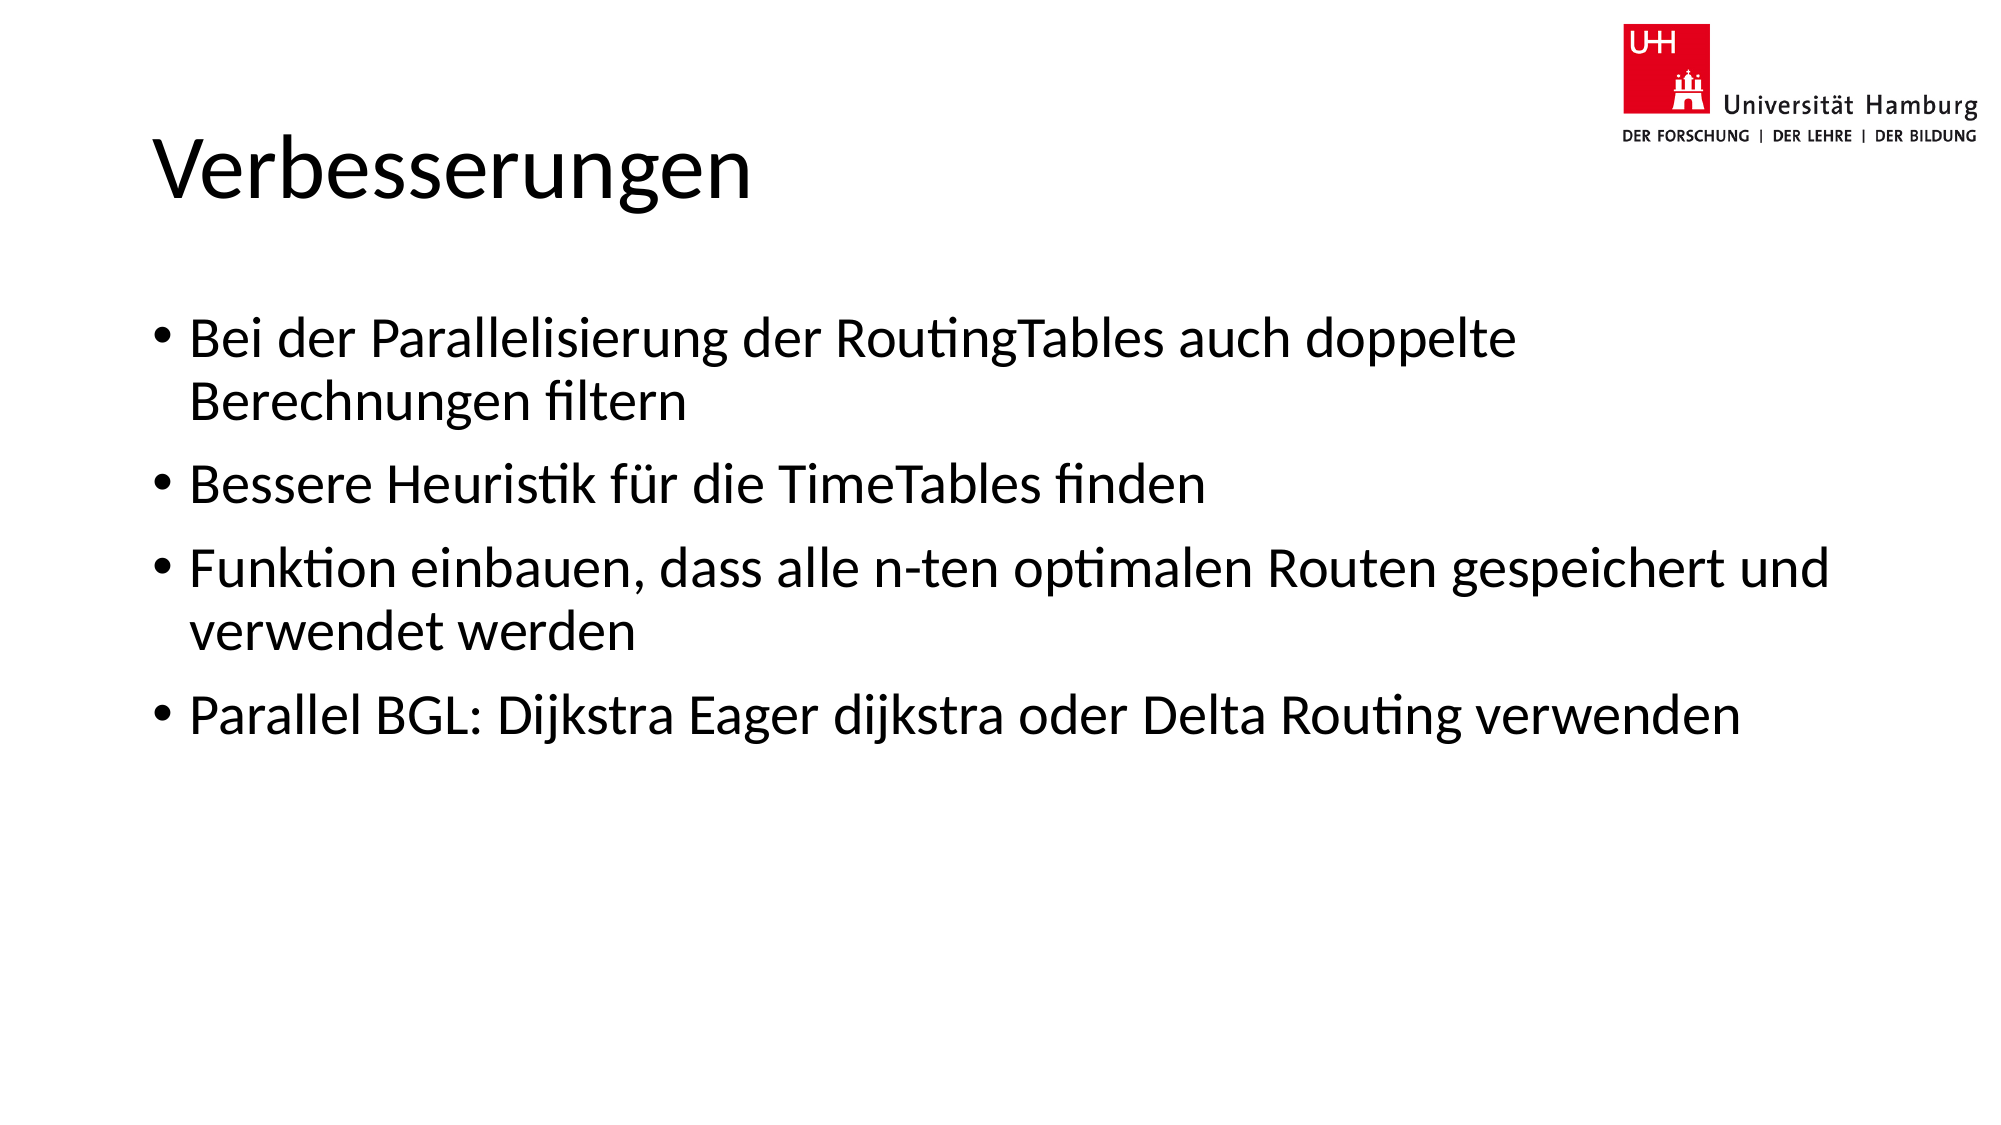

# Verbesserungen
Bei der Parallelisierung der RoutingTables auch doppelte Berechnungen filtern
Bessere Heuristik für die TimeTables finden
Funktion einbauen, dass alle n-ten optimalen Routen gespeichert und verwendet werden
Parallel BGL: Dijkstra Eager dijkstra oder Delta Routing verwenden